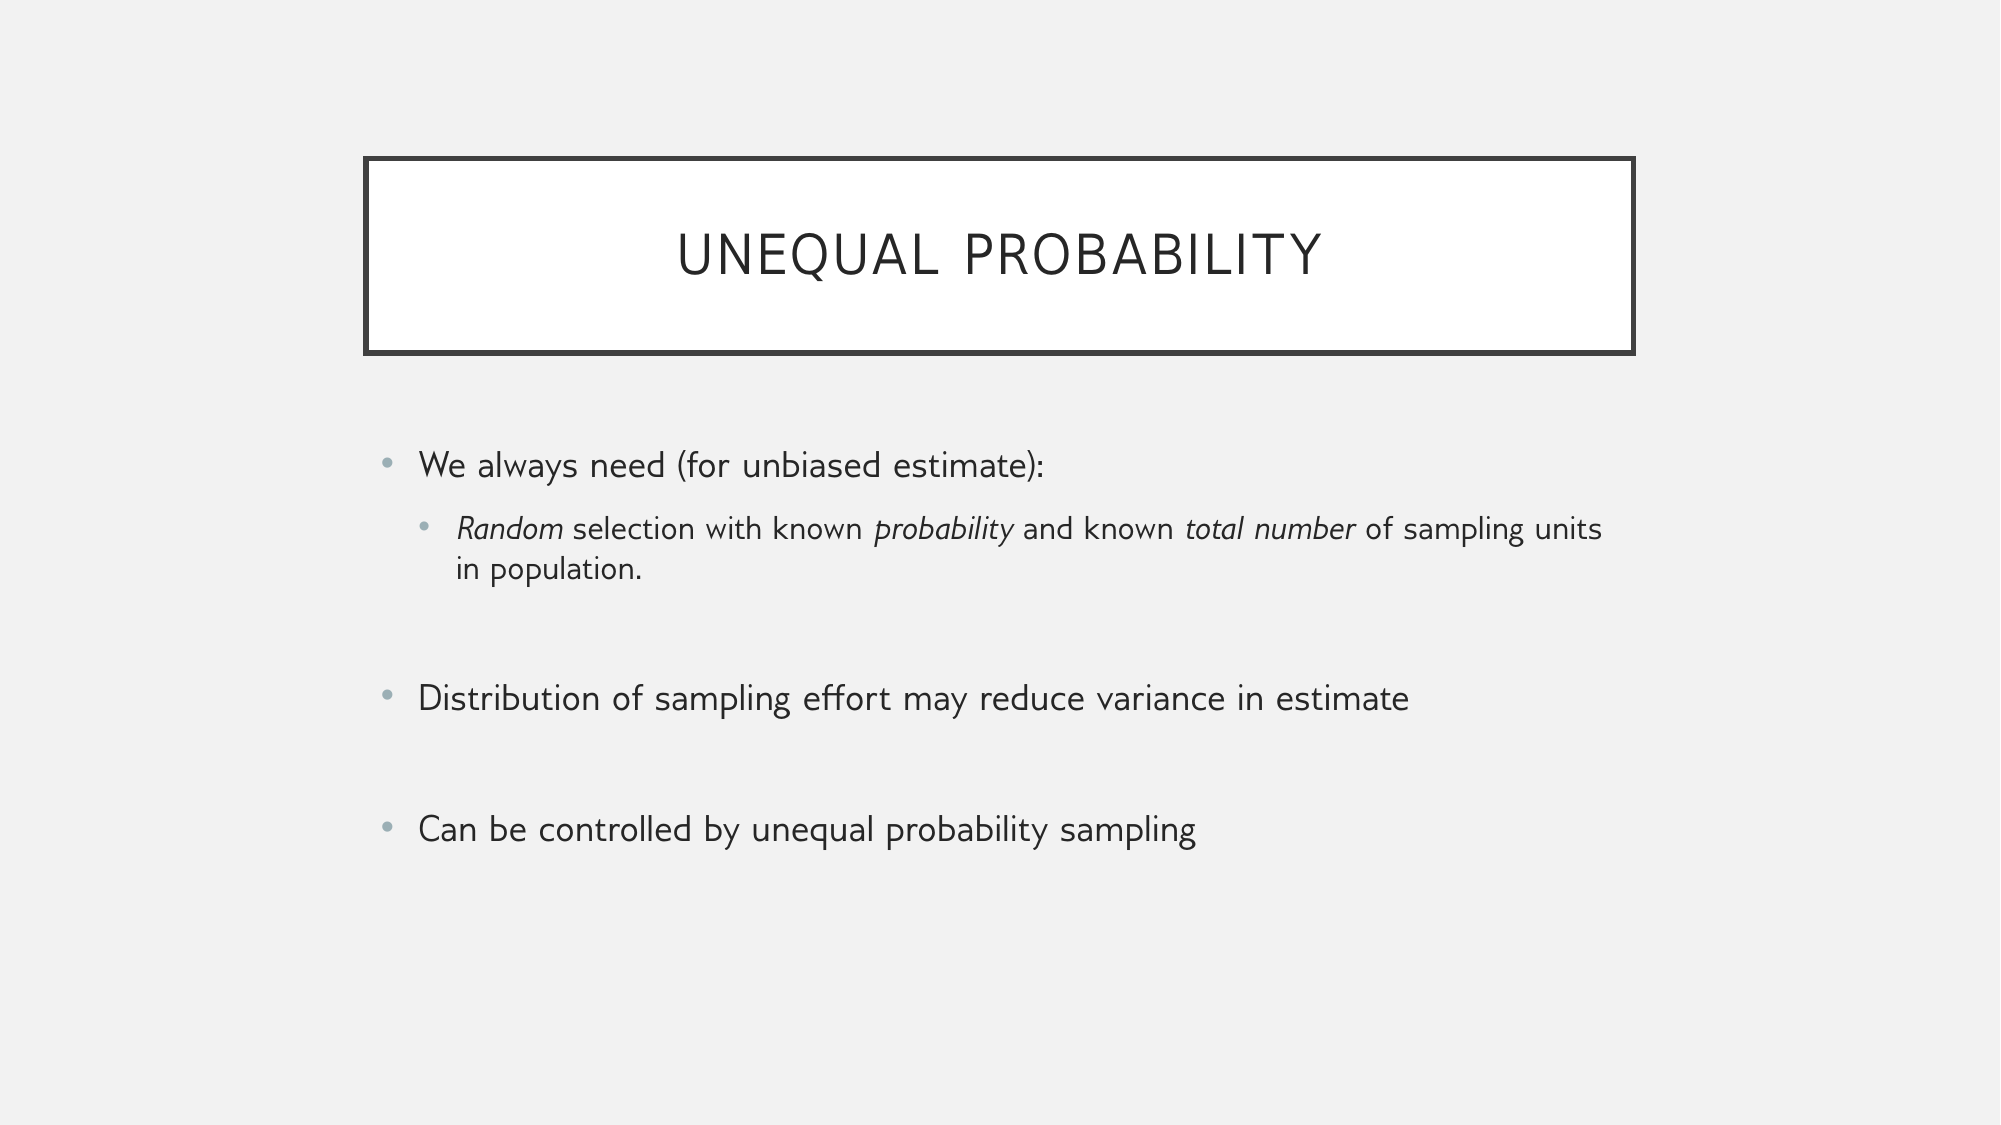

# UNEQUAL PROBABILITY
We always need (for unbiased estimate):
Random selection with known probability and known total number of sampling units in population.

Distribution of sampling effort may reduce variance in estimate

Can be controlled by unequal probability sampling